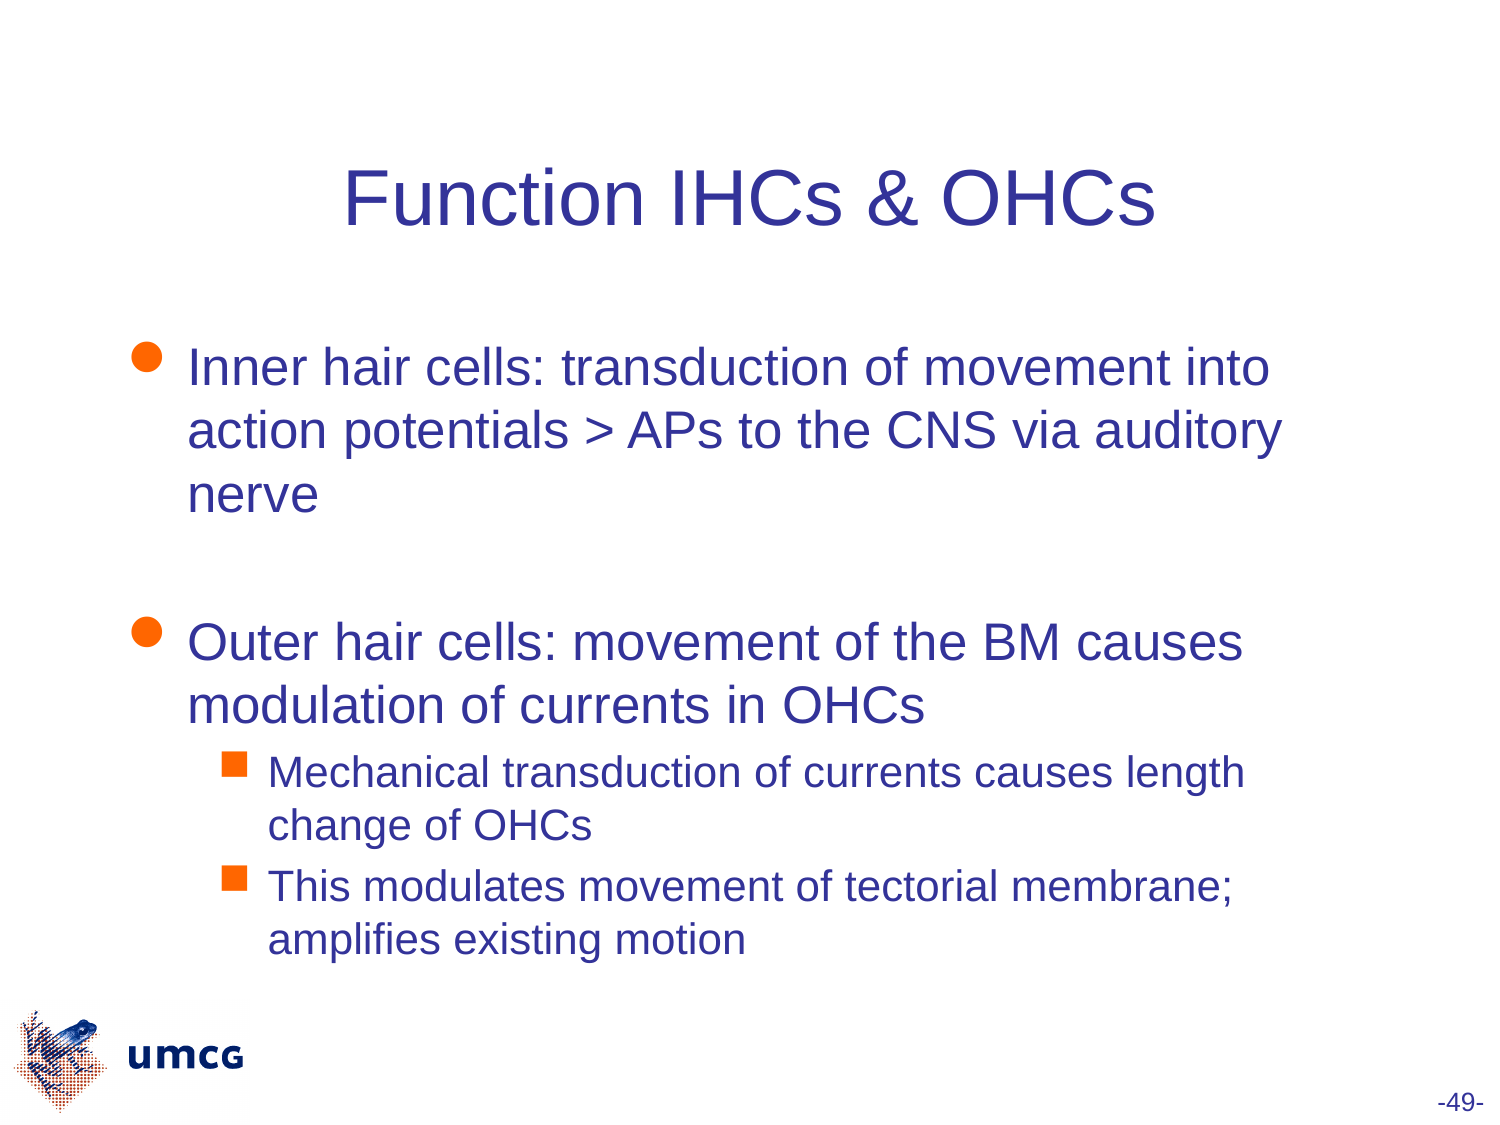

# Function IHCs & OHCs
Inner hair cells: transduction of movement into action potentials > APs to the CNS via auditory nerve

Outer hair cells: movement of the BM causes modulation of currents in OHCs
Mechanical transduction of currents causes length change of OHCs
This modulates movement of tectorial membrane; amplifies existing motion